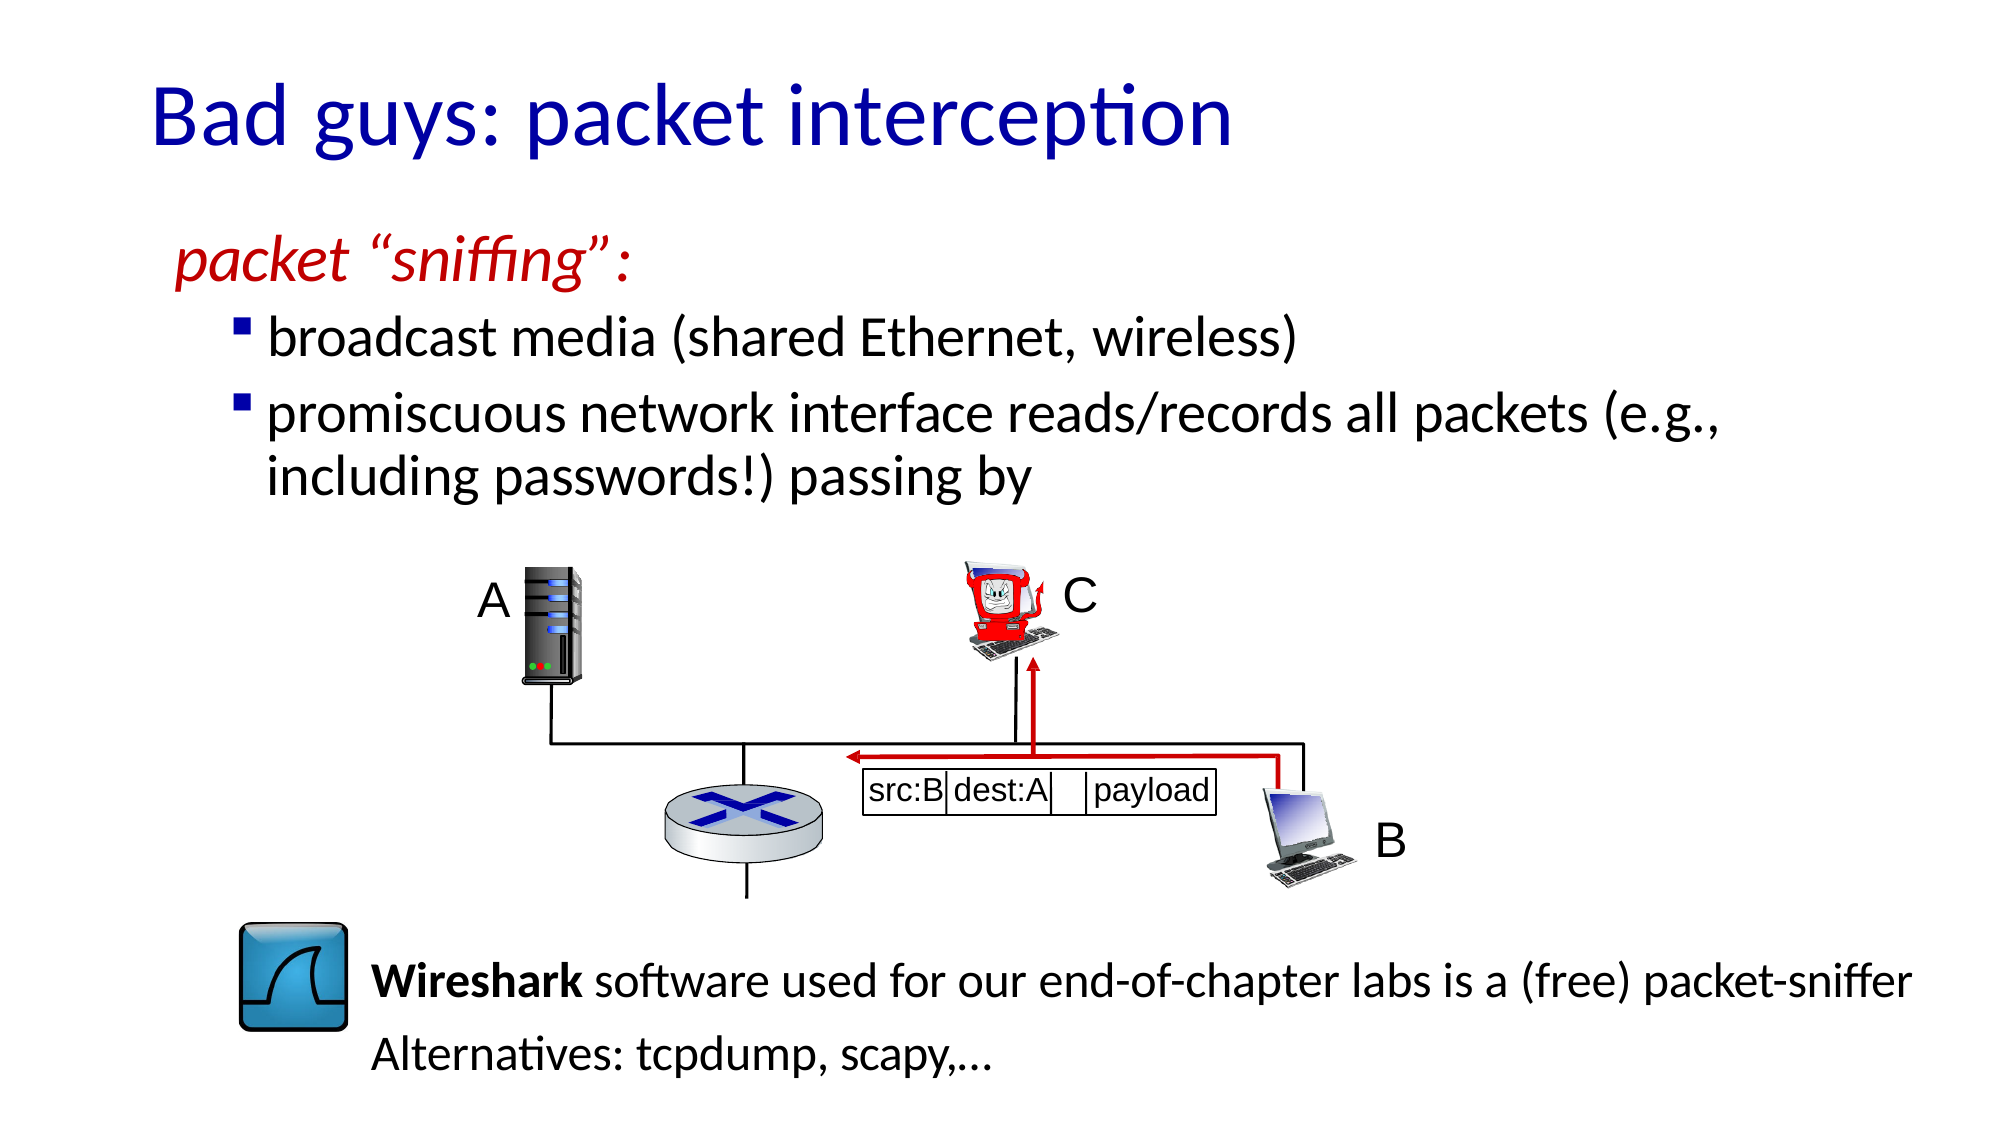

# Bad guys: packet interception
packet “sniffing”:
broadcast media (shared Ethernet, wireless)
promiscuous network interface reads/records all packets (e.g.,  including passwords!) passing by
C

A

src:B dest:A
payload

B

Wireshark software used for our end-of-chapter labs is a (free) packet-sniffer  Alternatives: tcpdump, scapy,…